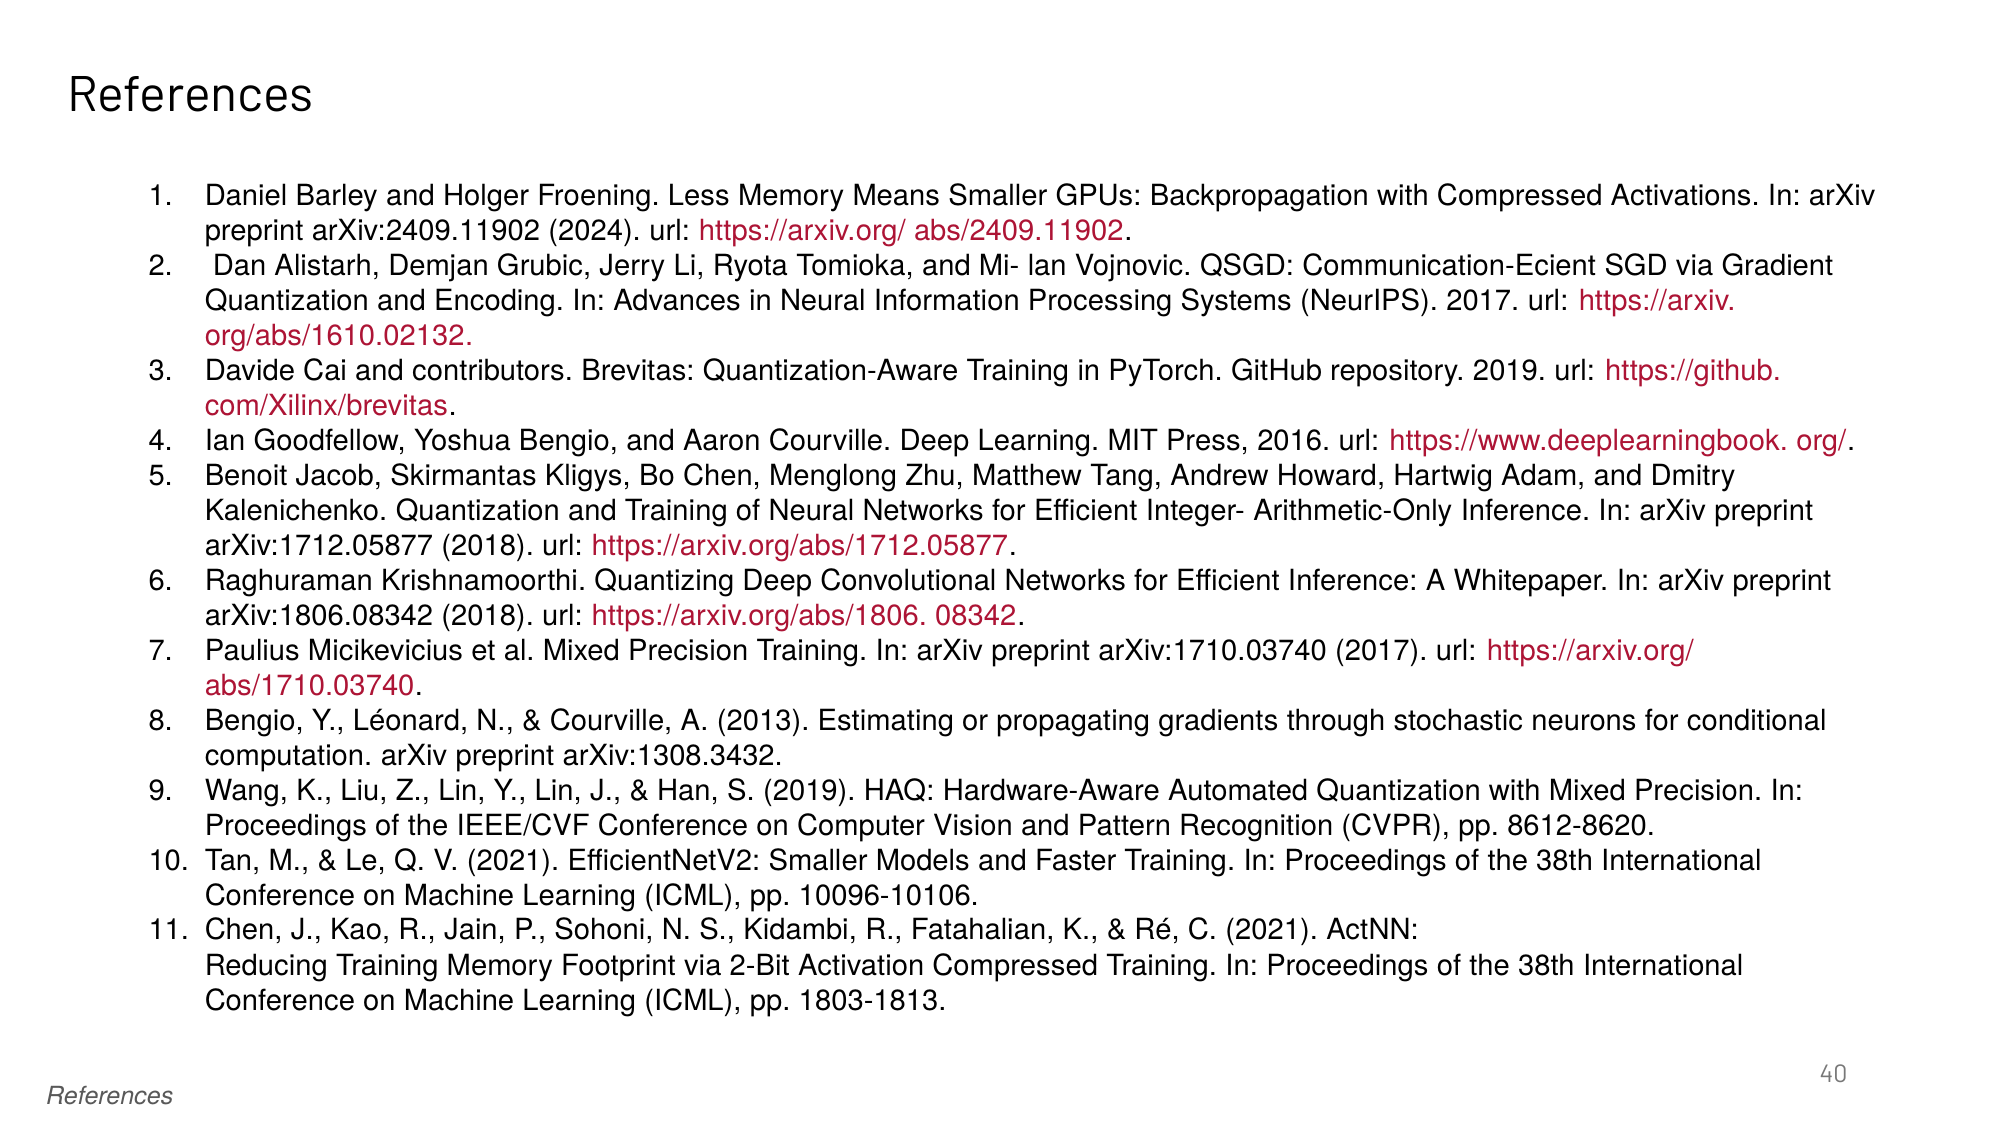

References
Daniel Barley and Holger Froening. Less Memory Means Smaller GPUs: Backpropagation with Compressed Activations. In: arXiv preprint arXiv:2409.11902 (2024). url: https://arxiv.org/ abs/2409.11902.
 Dan Alistarh, Demjan Grubic, Jerry Li, Ryota Tomioka, and Mi- lan Vojnovic. QSGD: Communication-Ecient SGD via Gradient Quantization and Encoding. In: Advances in Neural Information Processing Systems (NeurIPS). 2017. url: https://arxiv. org/abs/1610.02132.
Davide Cai and contributors. Brevitas: Quantization-Aware Training in PyTorch. GitHub repository. 2019. url: https://github. com/Xilinx/brevitas.
Ian Goodfellow, Yoshua Bengio, and Aaron Courville. Deep Learning. MIT Press, 2016. url: https://www.deeplearningbook. org/.
Benoit Jacob, Skirmantas Kligys, Bo Chen, Menglong Zhu, Matthew Tang, Andrew Howard, Hartwig Adam, and Dmitry Kalenichenko. Quantization and Training of Neural Networks for Efficient Integer- Arithmetic-Only Inference. In: arXiv preprint arXiv:1712.05877 (2018). url: https://arxiv.org/abs/1712.05877.
Raghuraman Krishnamoorthi. Quantizing Deep Convolutional Networks for Efficient Inference: A Whitepaper. In: arXiv preprint arXiv:1806.08342 (2018). url: https://arxiv.org/abs/1806. 08342.
Paulius Micikevicius et al. Mixed Precision Training. In: arXiv preprint arXiv:1710.03740 (2017). url: https://arxiv.org/ abs/1710.03740.
Bengio, Y., Léonard, N., & Courville, A. (2013). Estimating or propagating gradients through stochastic neurons for conditional computation. arXiv preprint arXiv:1308.3432.
Wang, K., Liu, Z., Lin, Y., Lin, J., & Han, S. (2019). HAQ: Hardware-Aware Automated Quantization with Mixed Precision. In: Proceedings of the IEEE/CVF Conference on Computer Vision and Pattern Recognition (CVPR), pp. 8612-8620.
Tan, M., & Le, Q. V. (2021). EfficientNetV2: Smaller Models and Faster Training. In: Proceedings of the 38th International Conference on Machine Learning (ICML), pp. 10096-10106.
Chen, J., Kao, R., Jain, P., Sohoni, N. S., Kidambi, R., Fatahalian, K., & Ré, C. (2021). ActNN: Reducing Training Memory Footprint via 2-Bit Activation Compressed Training. In: Proceedings of the 38th International Conference on Machine Learning (ICML), pp. 1803-1813.
40
References